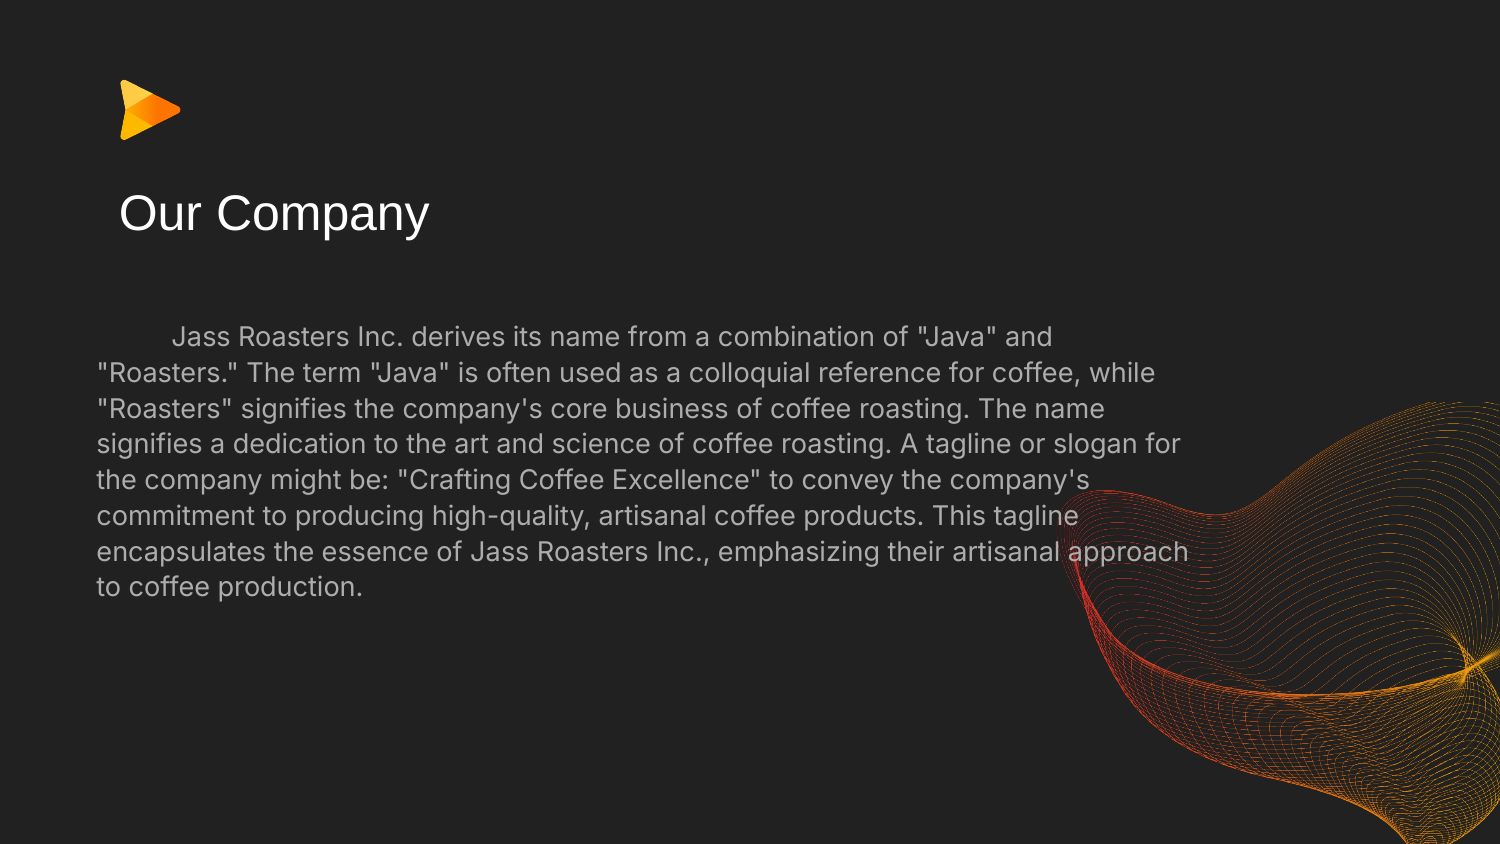

# Our Company
Jass Roasters Inc. derives its name from a combination of "Java" and "Roasters." The term "Java" is often used as a colloquial reference for coffee, while "Roasters" signifies the company's core business of coffee roasting. The name signifies a dedication to the art and science of coffee roasting. A tagline or slogan for the company might be: "Crafting Coffee Excellence" to convey the company's commitment to producing high-quality, artisanal coffee products. This tagline encapsulates the essence of Jass Roasters Inc., emphasizing their artisanal approach to coffee production.